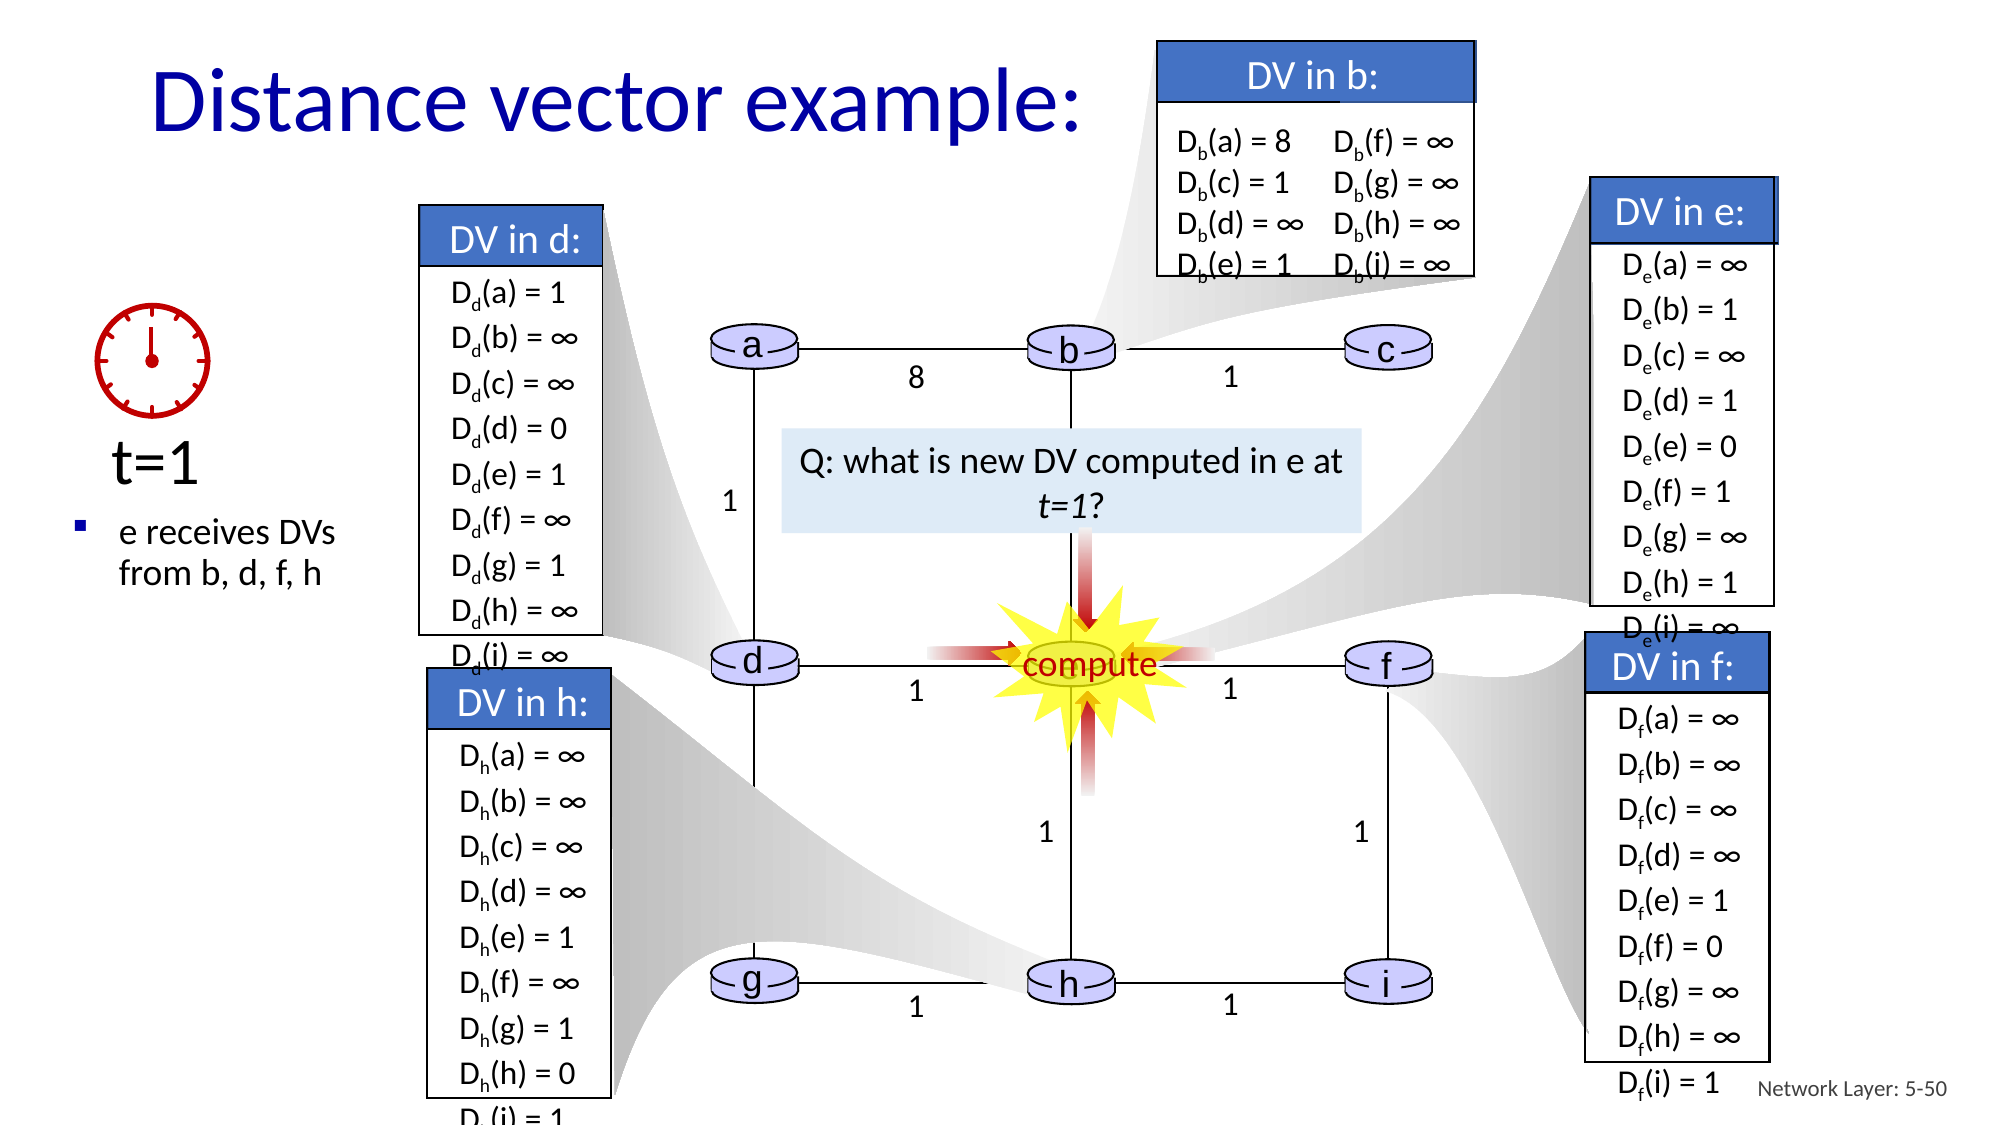

# Distance vector example: computation

DV in b:

Db(a) = 8
Db(c) = 1
Db(d) = ∞
Db(e) = 1
Db(f) = ∞
Db(g) = ∞
Db(h) = ∞
Db(i) = ∞

DV in e:
De(a) = ∞
De(b) = 1
De(c) = ∞
De(d) = 1
De(e) = 0
De(f) = 1
De(g) = ∞
De(h) = 1
De(i) = ∞

DV in d:
Dd(a) = 1
Dd(b) = ∞
Dd(c) = ∞
Dd(d) = 0
Dd(e) = 1
Dd(f) = ∞ Dd(g) = 1
Dd(h) = ∞
Dd(i) = ∞

t=1
a

c

b

1
8

Q: what is new DV computed in e at t=1?
1
1
e receives DVs from b, d, f, h

compute
d

f

e

DV in f:
Df(a) = ∞
Df(b) = ∞
Df(c) = ∞
Df(d) = ∞
Df(e) = 1
Df(f) = 0
Df(g) = ∞
Df(h) = ∞
Df(i) = 1

1
1
DV in h:
Dh(a) = ∞
Dh(b) = ∞
Dh(c) = ∞
Dh(d) = ∞
Dh(e) = 1
Dh(f) = ∞
Dh(g) = 1
Dh(h) = 0
Dh(i) = 1

1
1
1
g

i

h

1
1
Network Layer: 5-50